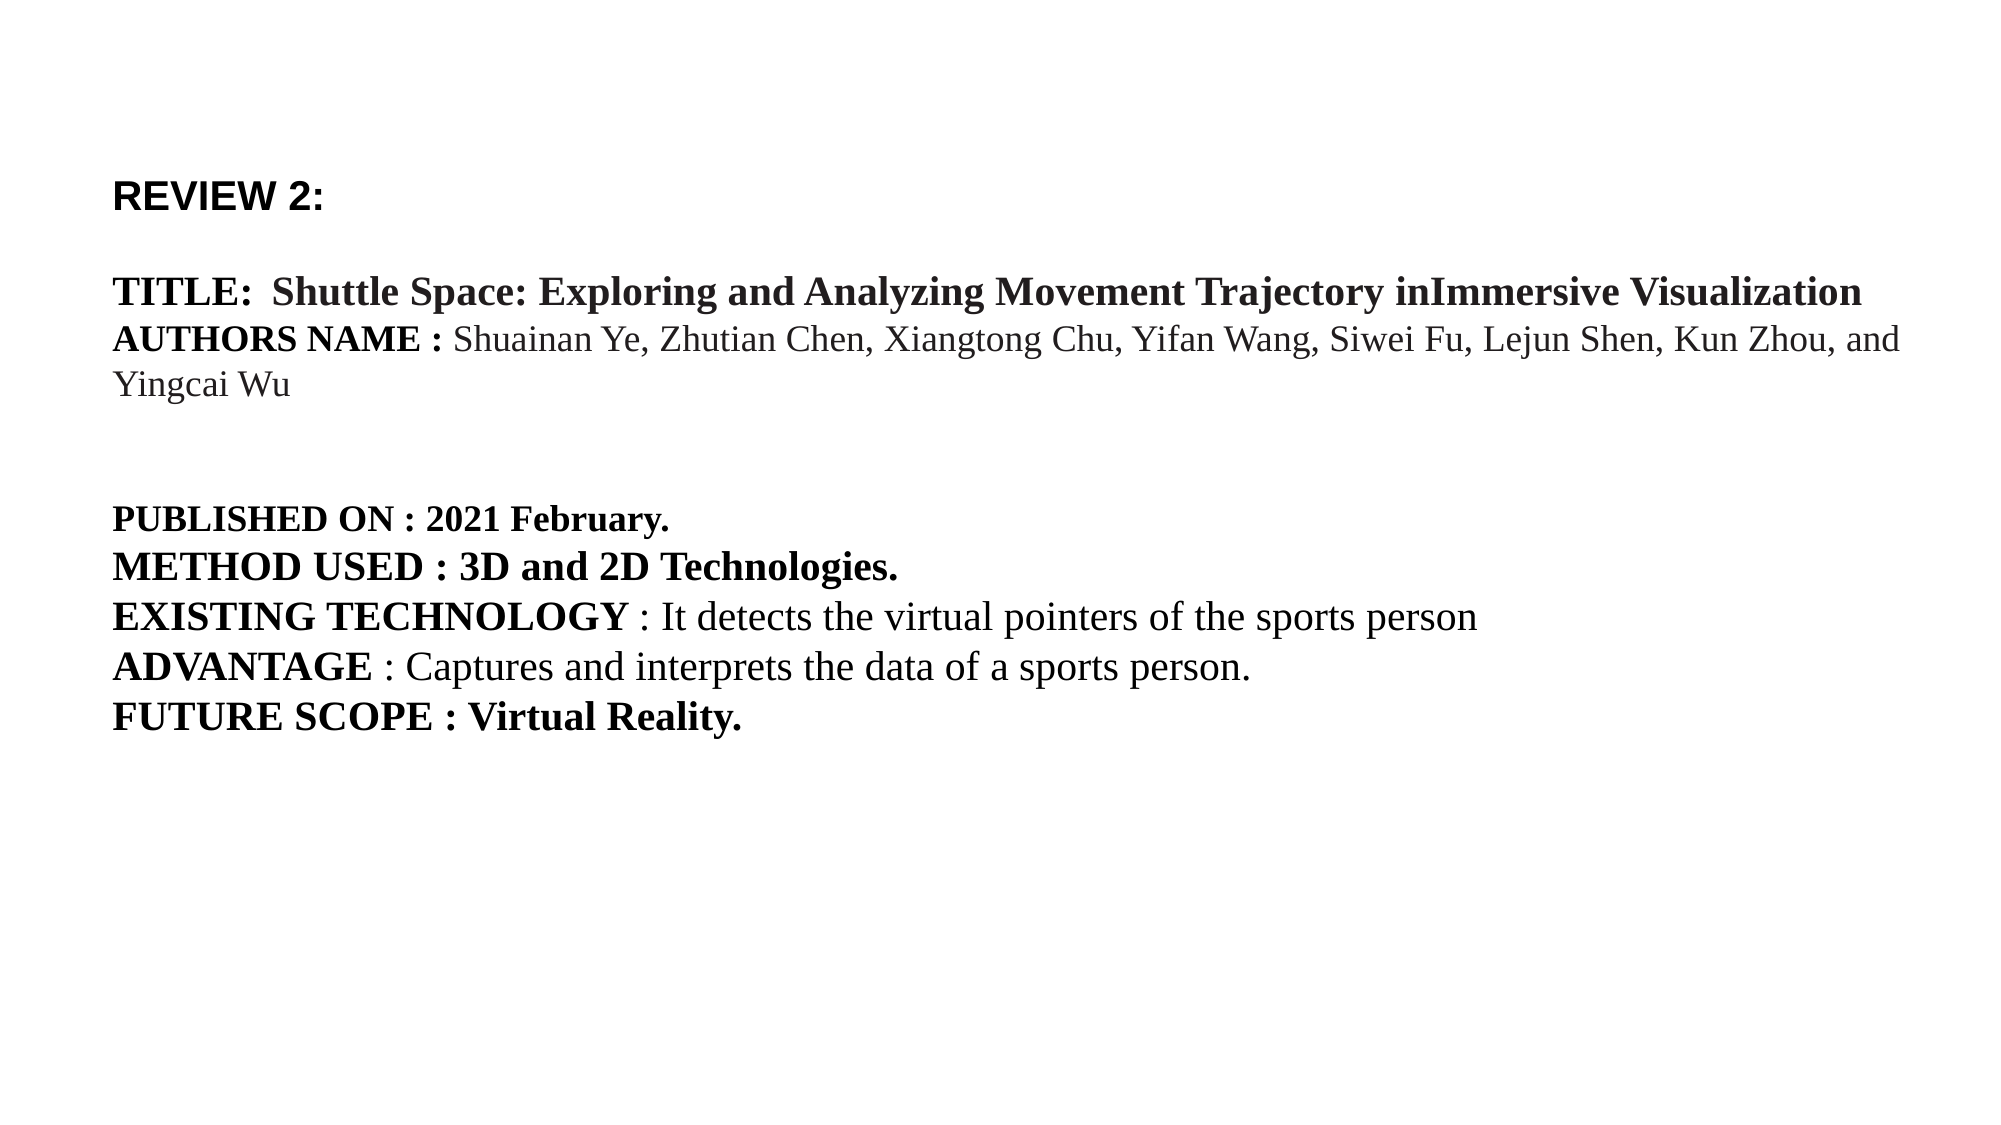

REVIEW 2:

TITLE:	 Shuttle Space: Exploring and Analyzing Movement Trajectory inImmersive Visualization
AUTHORS NAME : Shuainan Ye, Zhutian Chen, Xiangtong Chu, Yifan Wang, Siwei Fu, Lejun Shen, Kun Zhou, and
Yingcai Wu

PUBLISHED ON : 2021 February.
METHOD USED : 3D and 2D Technologies.
EXISTING TECHNOLOGY : It detects the virtual pointers of the sports person
ADVANTAGE : Captures and interprets the data of a sports person.
FUTURE SCOPE : Virtual Reality.